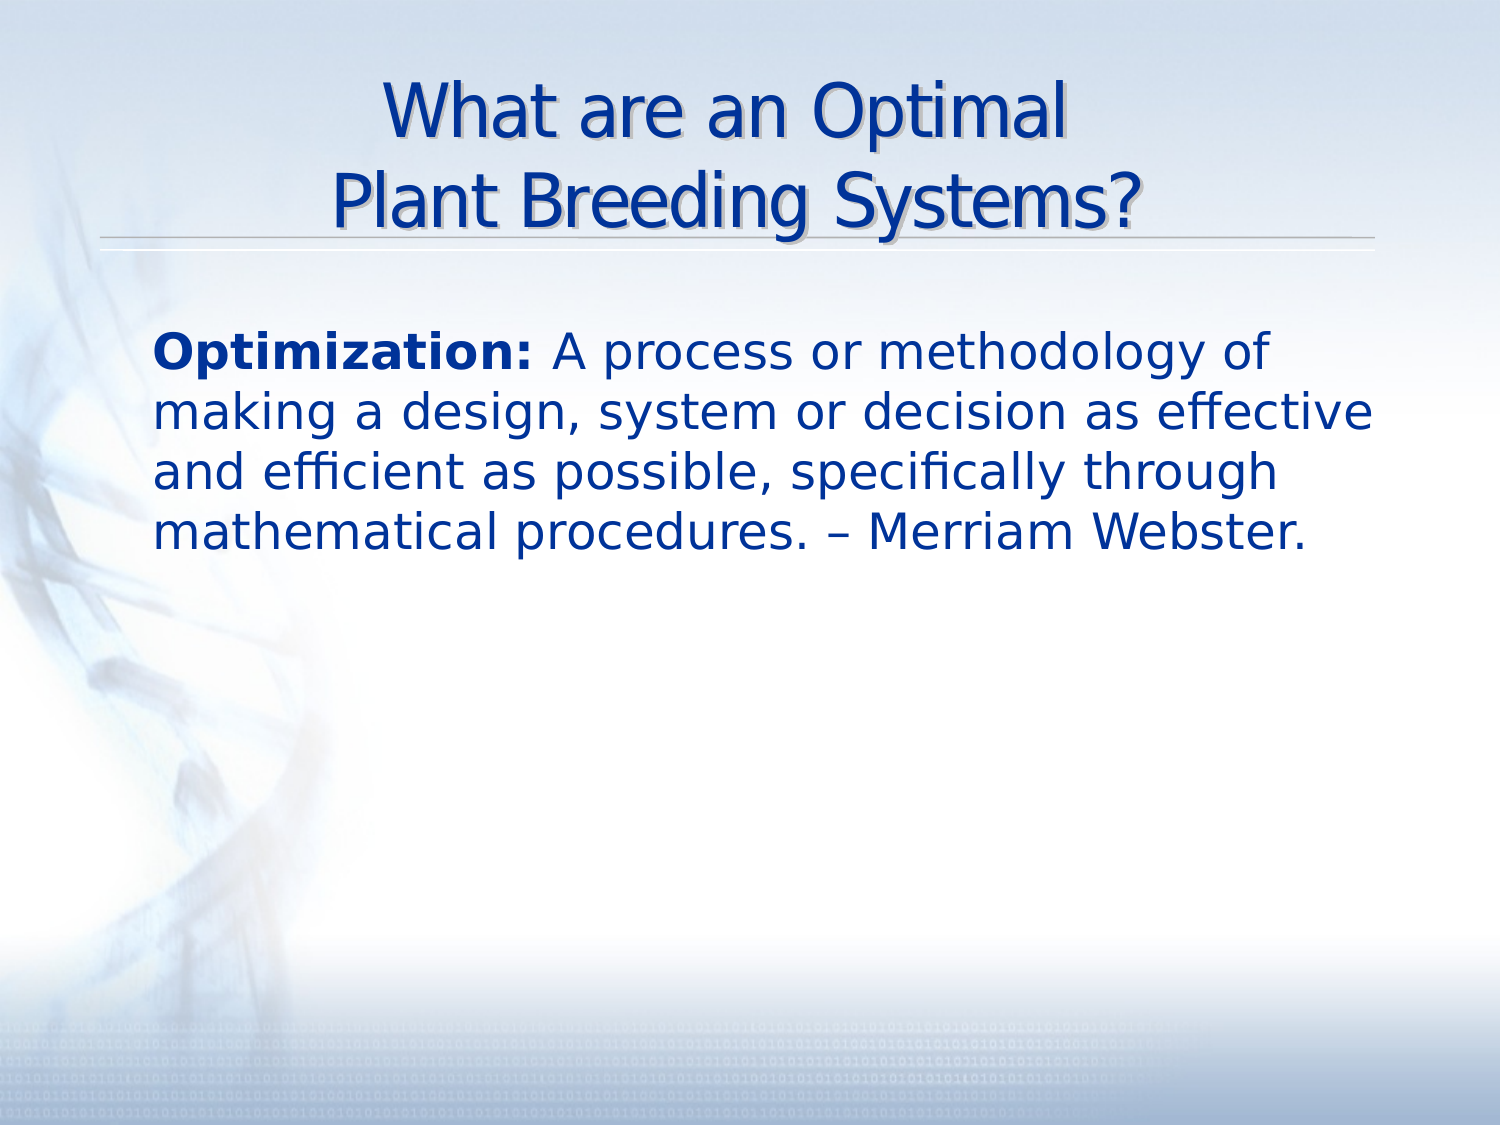

# What are an Optimal Plant Breeding Systems?
Optimization: A process or methodology of making a design, system or decision as effective and efficient as possible, specifically through mathematical procedures. – Merriam Webster.